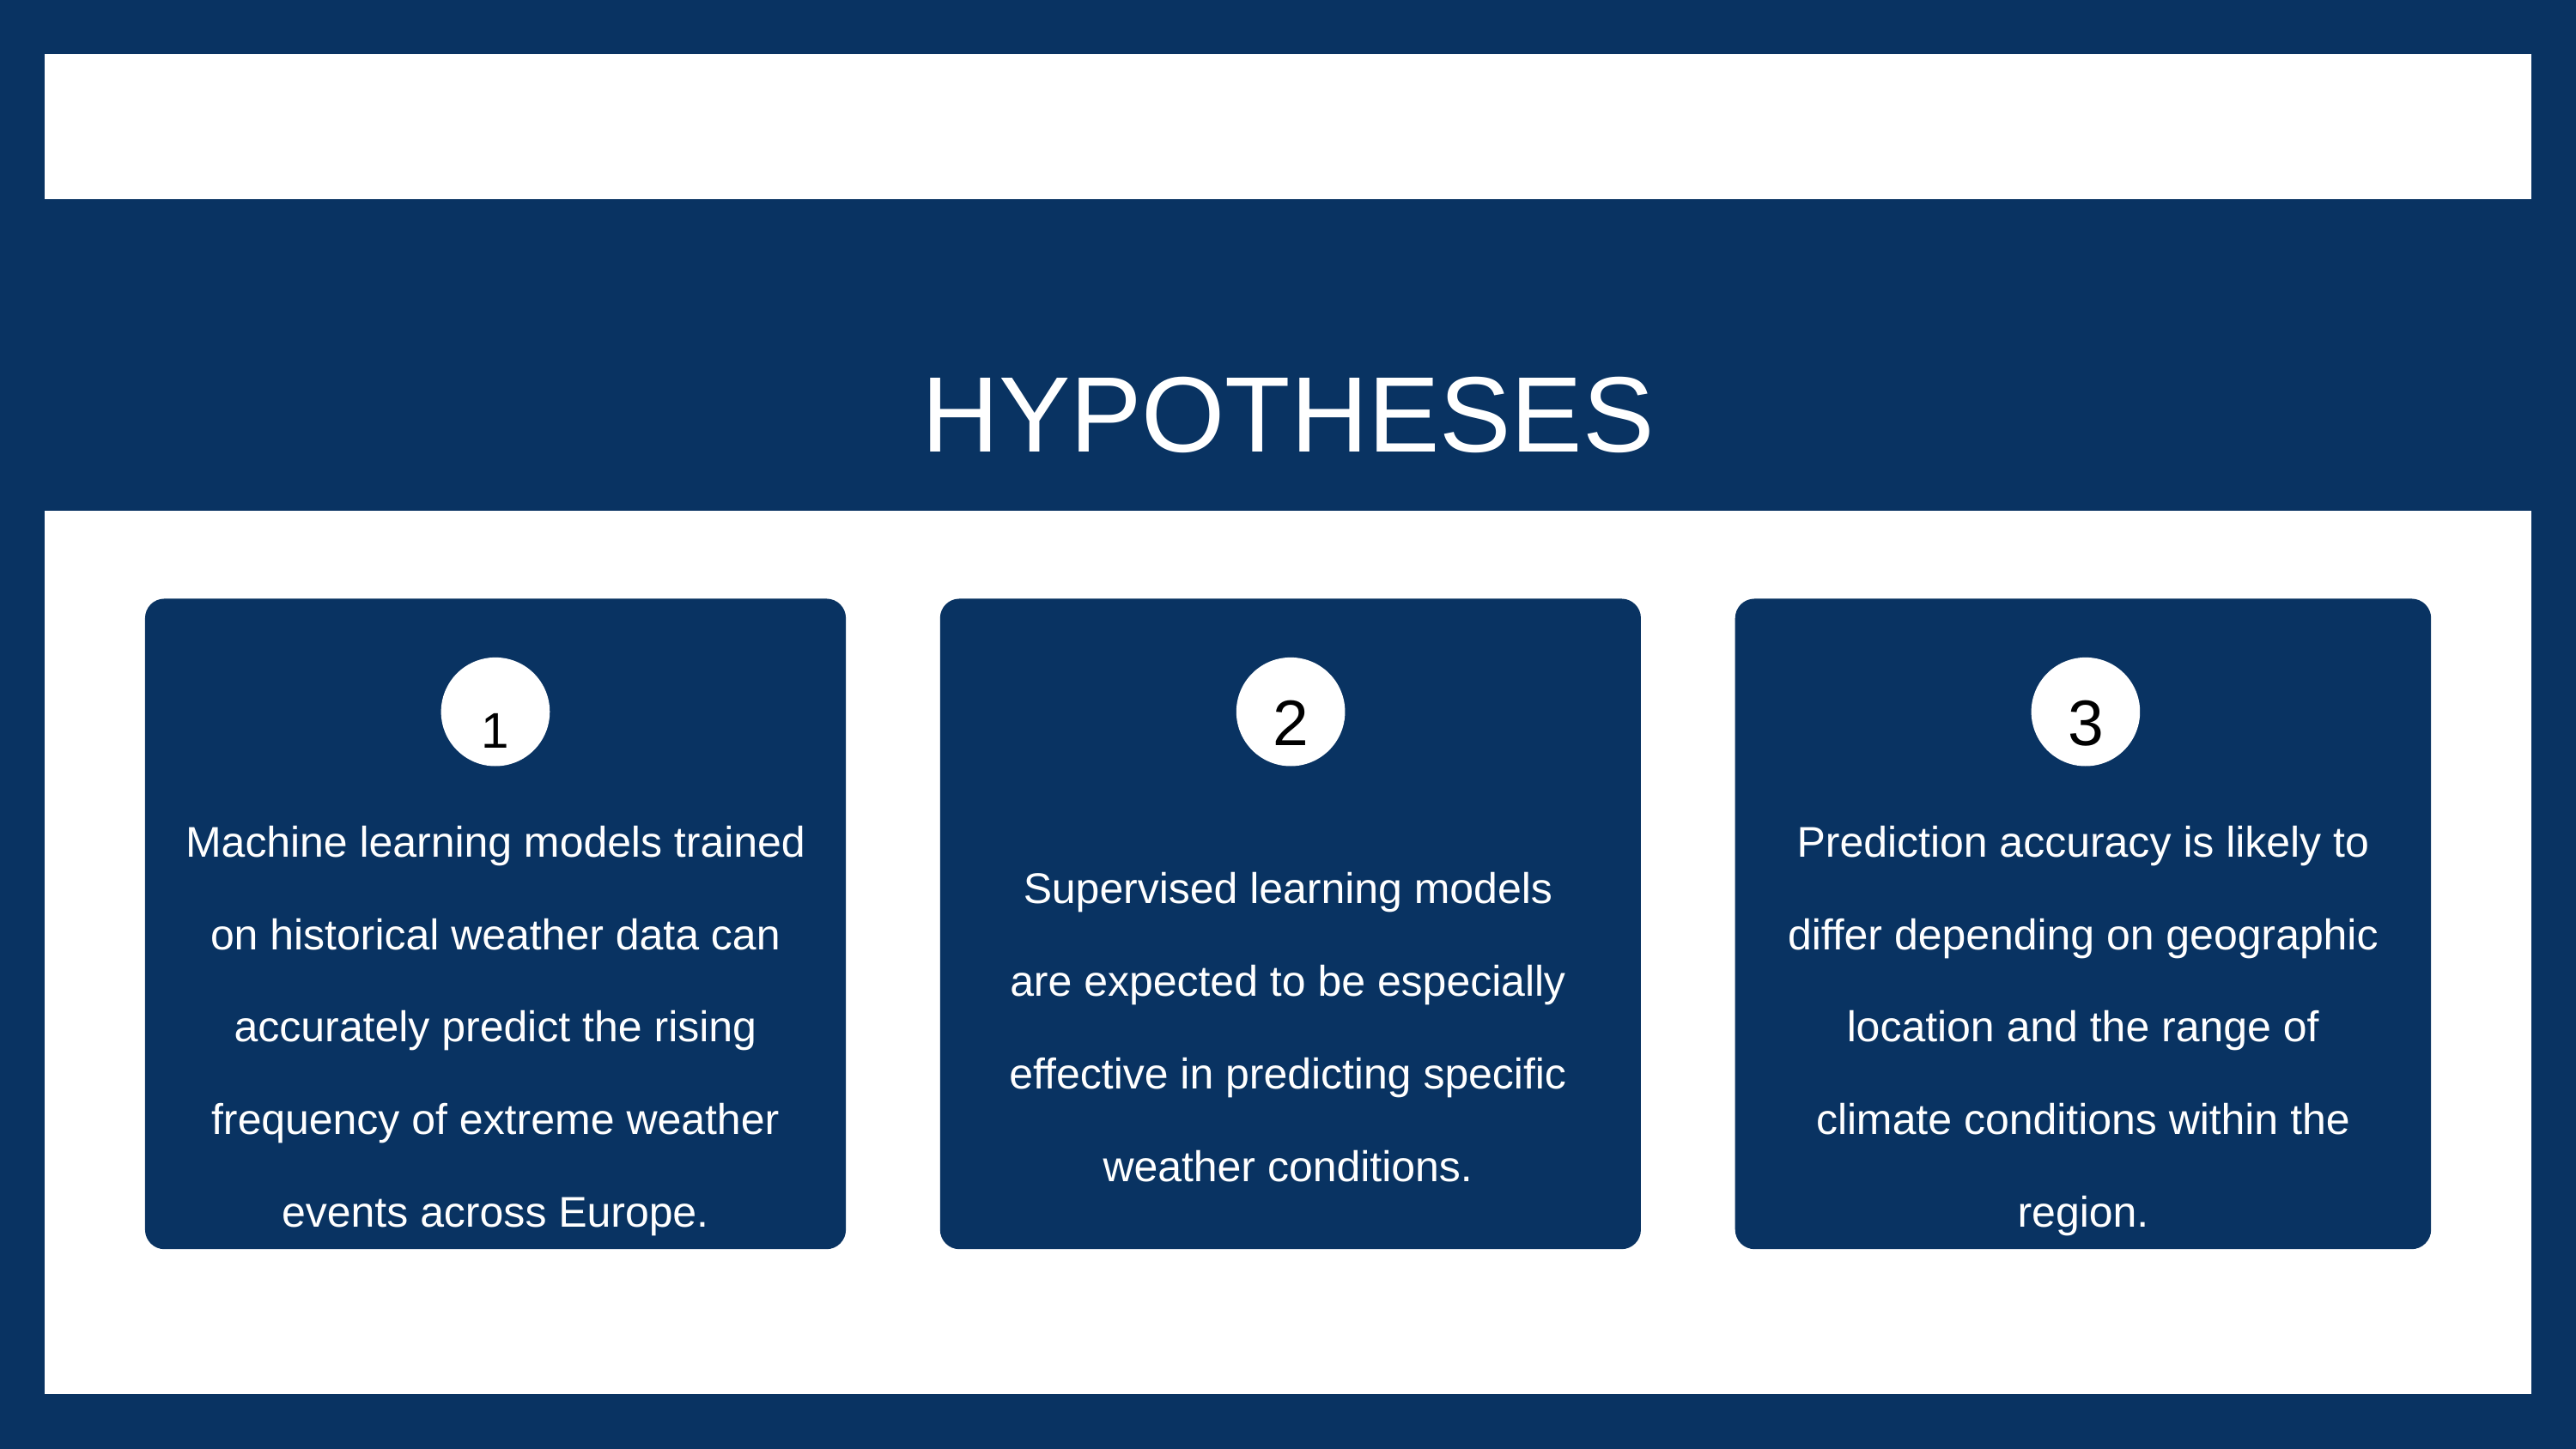

HYPOTHESES

1
2
3

Machine learning models trained on historical weather data can accurately predict the rising frequency of extreme weather events across Europe.
Prediction accuracy is likely to differ depending on geographic location and the range of climate conditions within the region.
Supervised learning models are expected to be especially effective in predicting specific weather conditions.